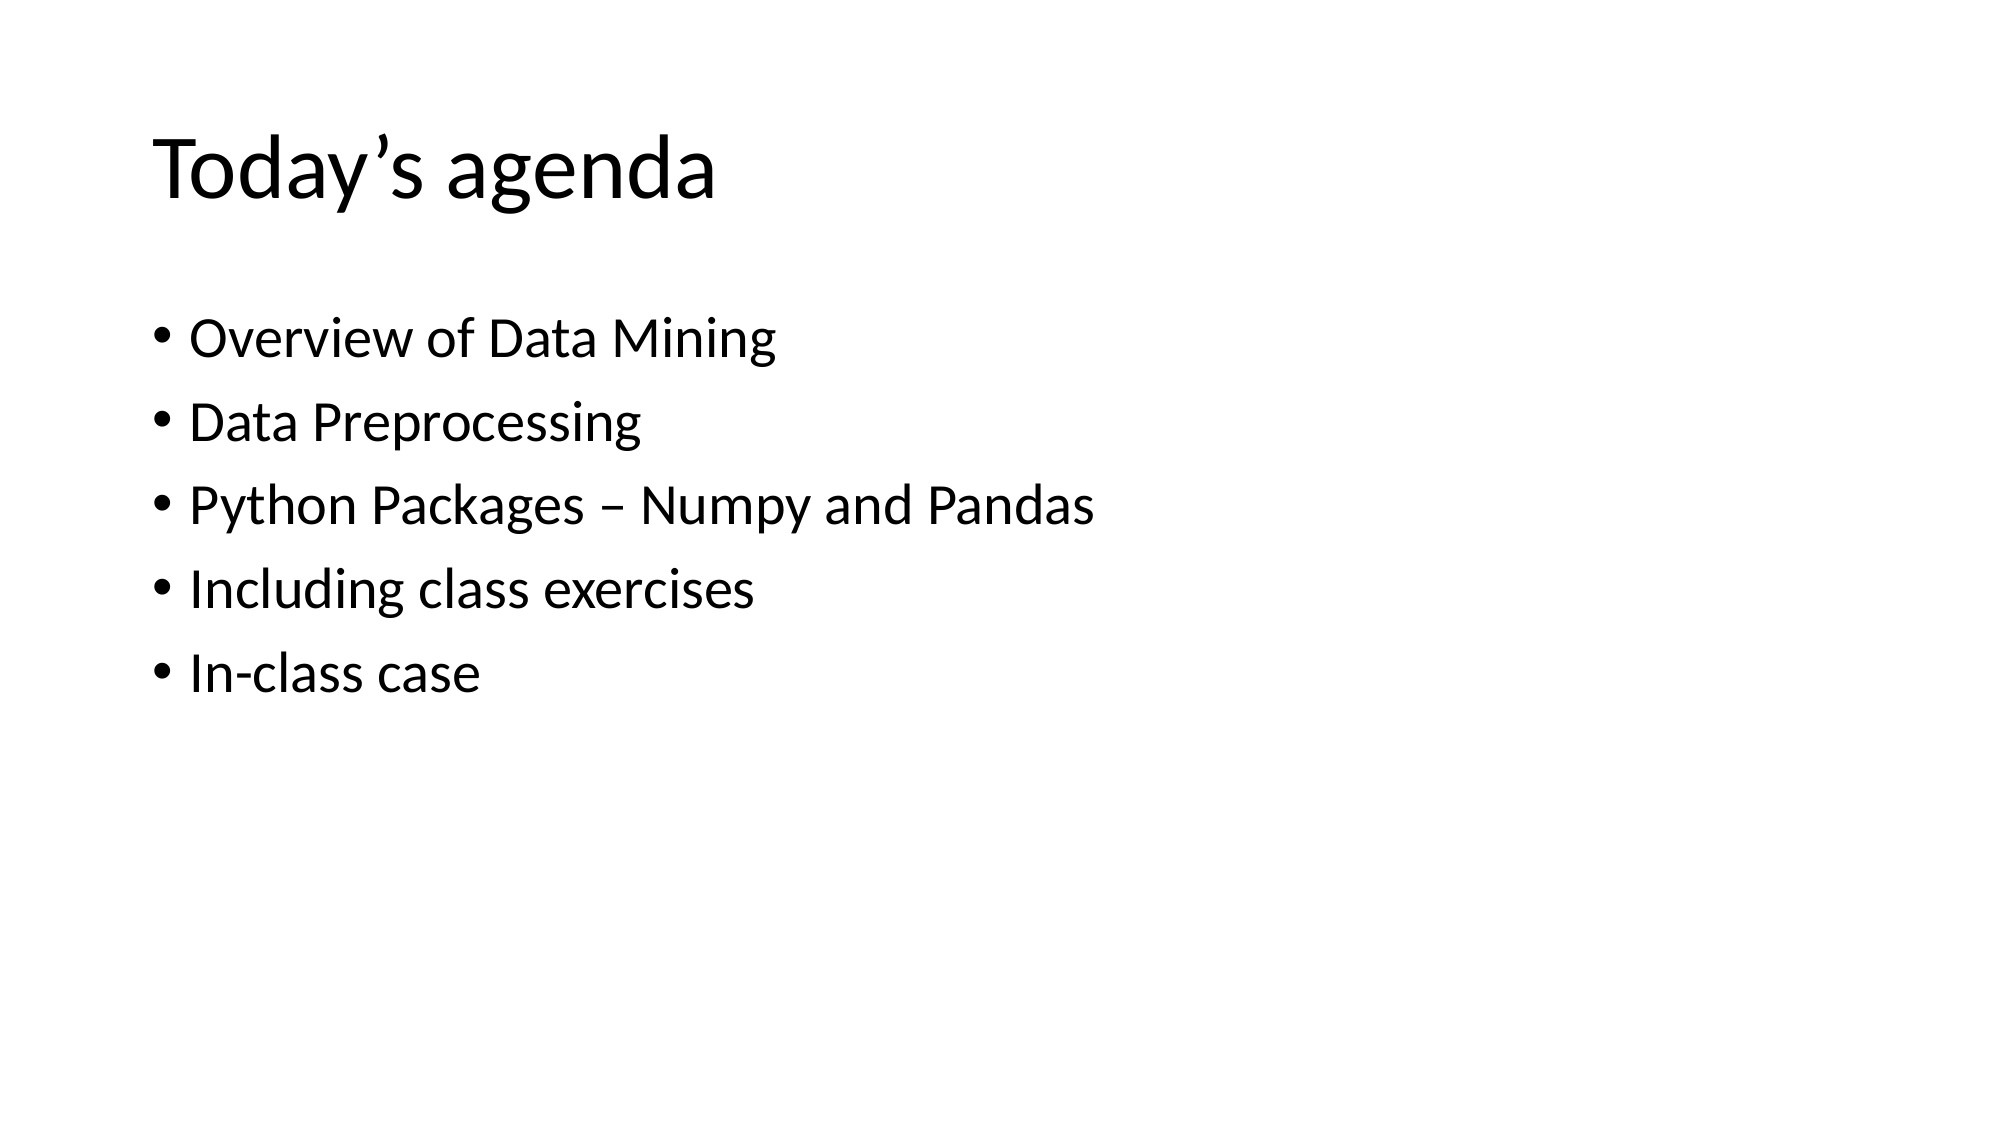

# Today’s agenda
Overview of Data Mining
Data Preprocessing
Python Packages – Numpy and Pandas
Including class exercises
In-class case